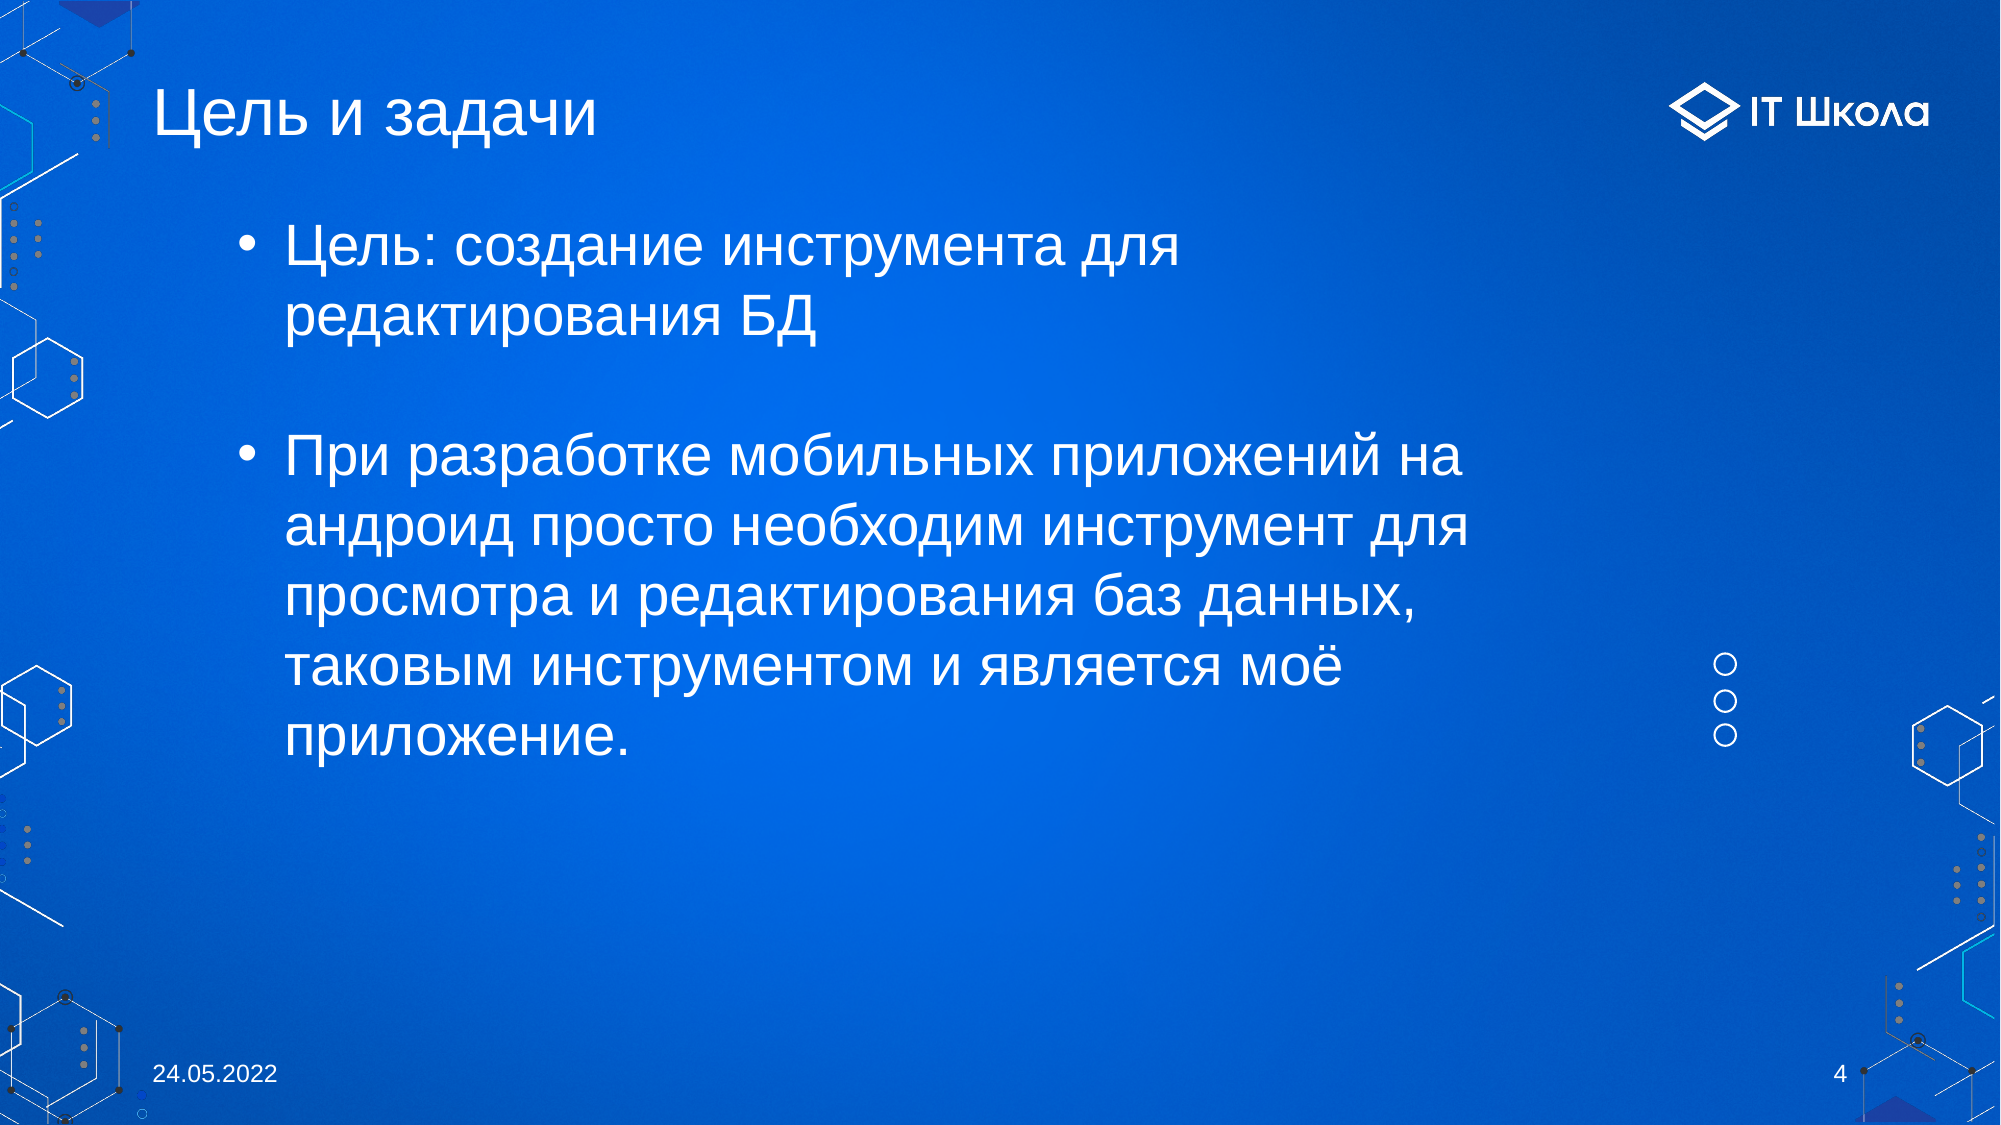

# Цель и задачи
Цель: создание инструмента для редактирования БД

При разработке мобильных приложений на андроид просто необходим инструмент для просмотра и редактирования баз данных, таковым инструментом и является моё приложение.

24.05.2022
4